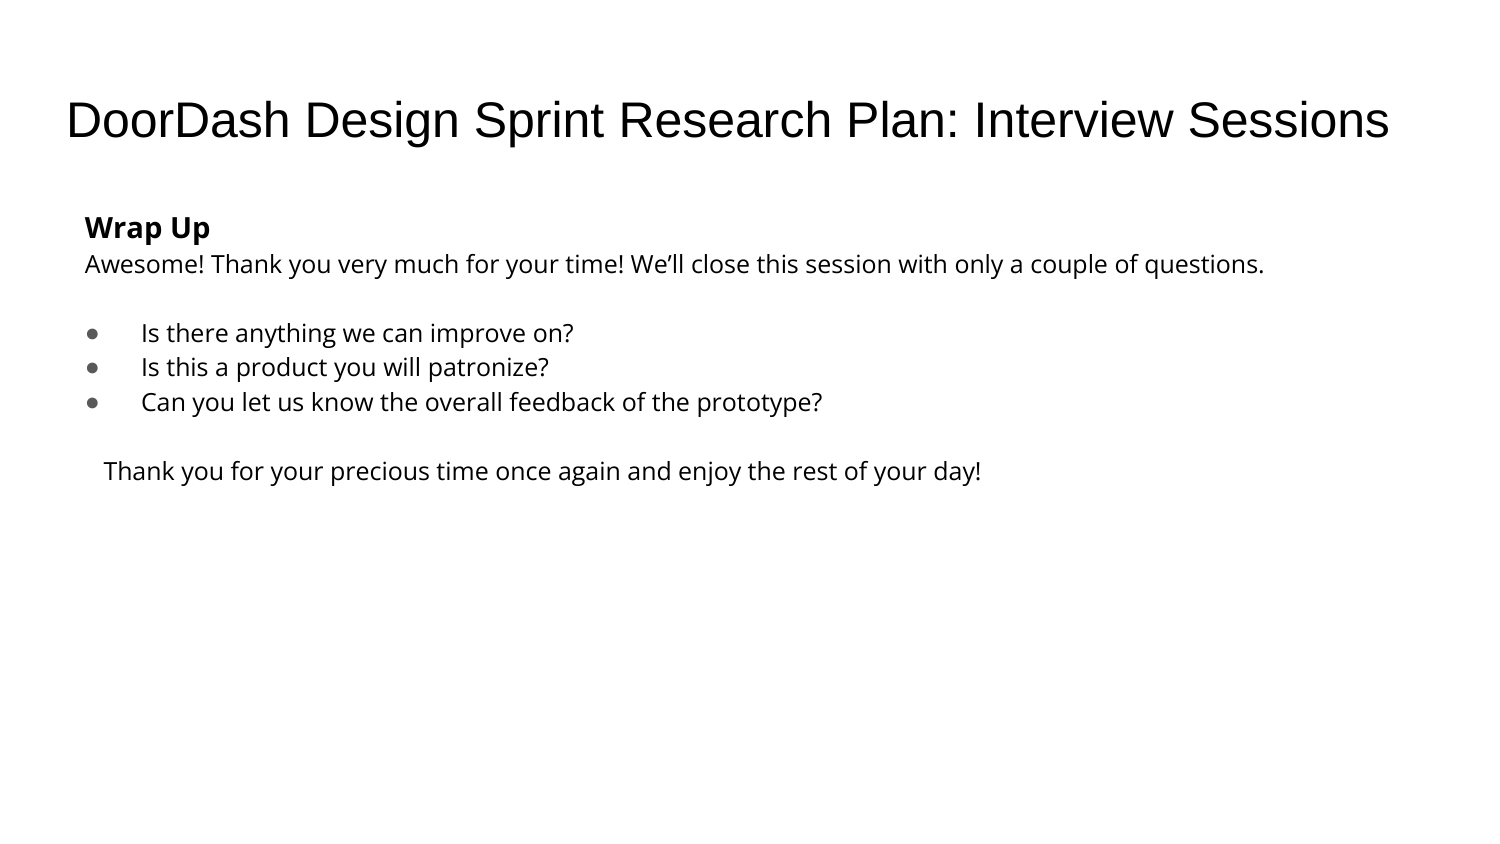

# DoorDash Design Sprint Research Plan: Interview Sessions
Wrap Up
Awesome! Thank you very much for your time! We’ll close this session with only a couple of questions.

Is there anything we can improve on?
Is this a product you will patronize?
Can you let us know the overall feedback of the prototype?

Thank you for your precious time once again and enjoy the rest of your day!